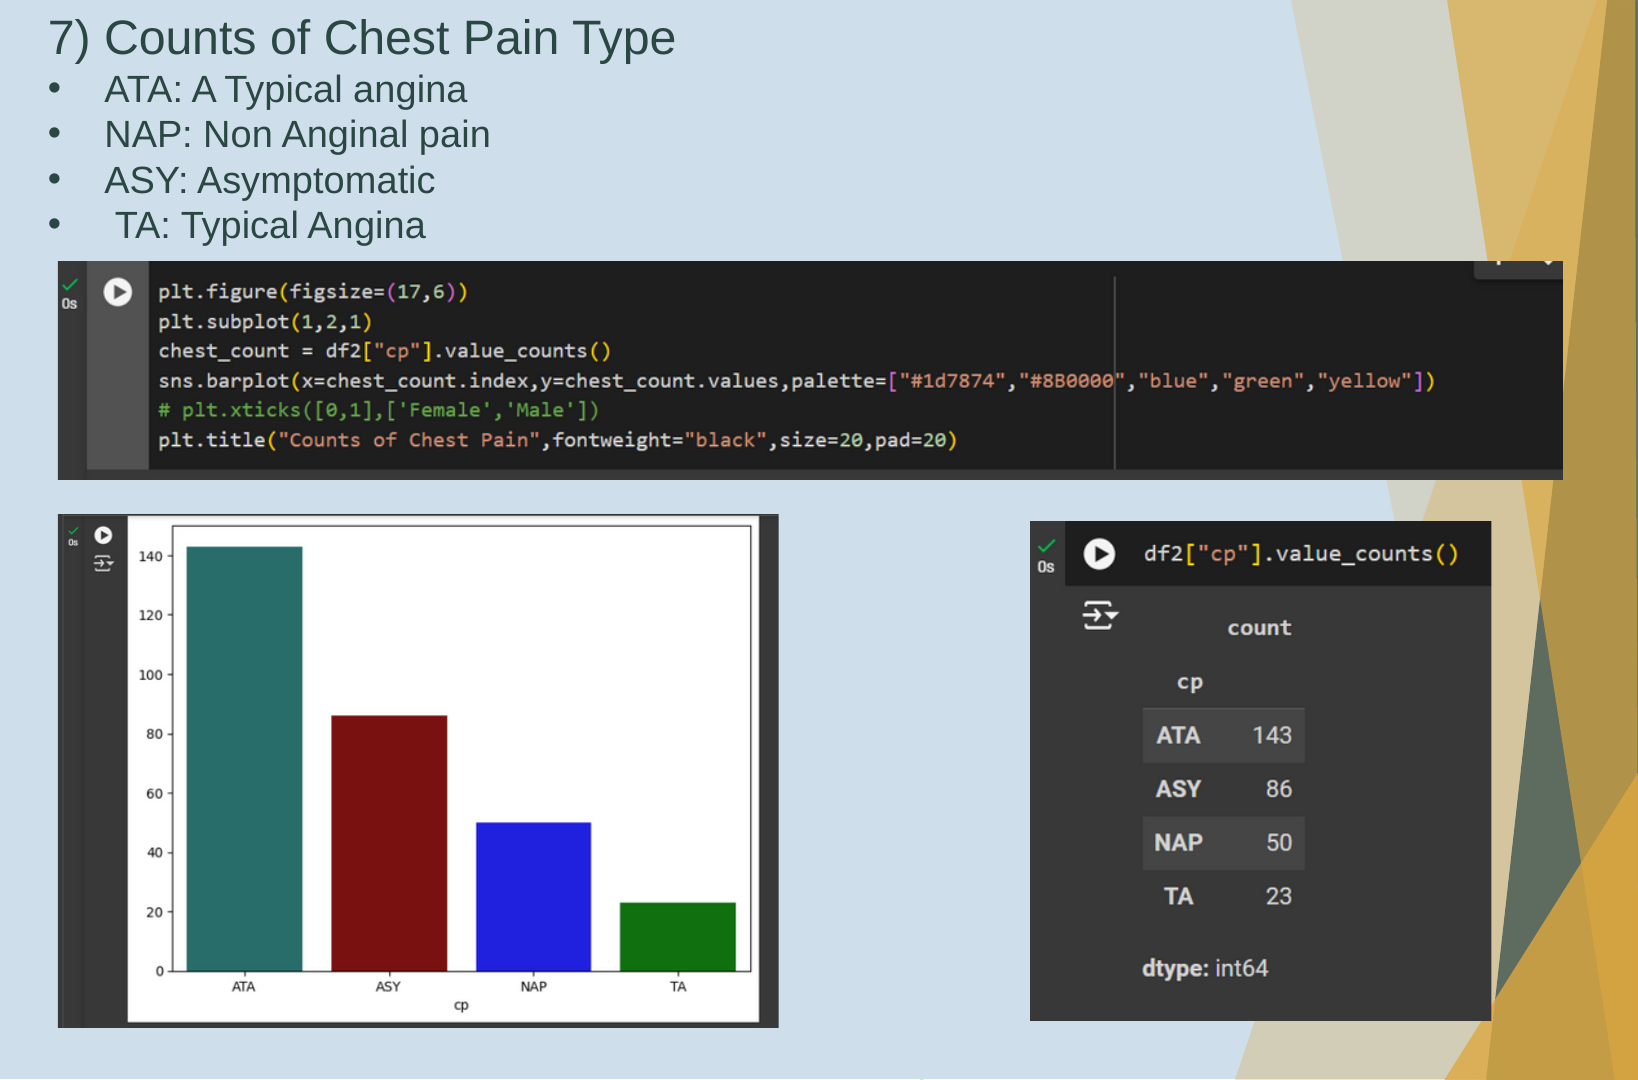

7) Counts of Chest Pain Type
ATA: A Typical angina
NAP: Non Anginal pain
ASY: Asymptomatic
 TA: Typical Angina